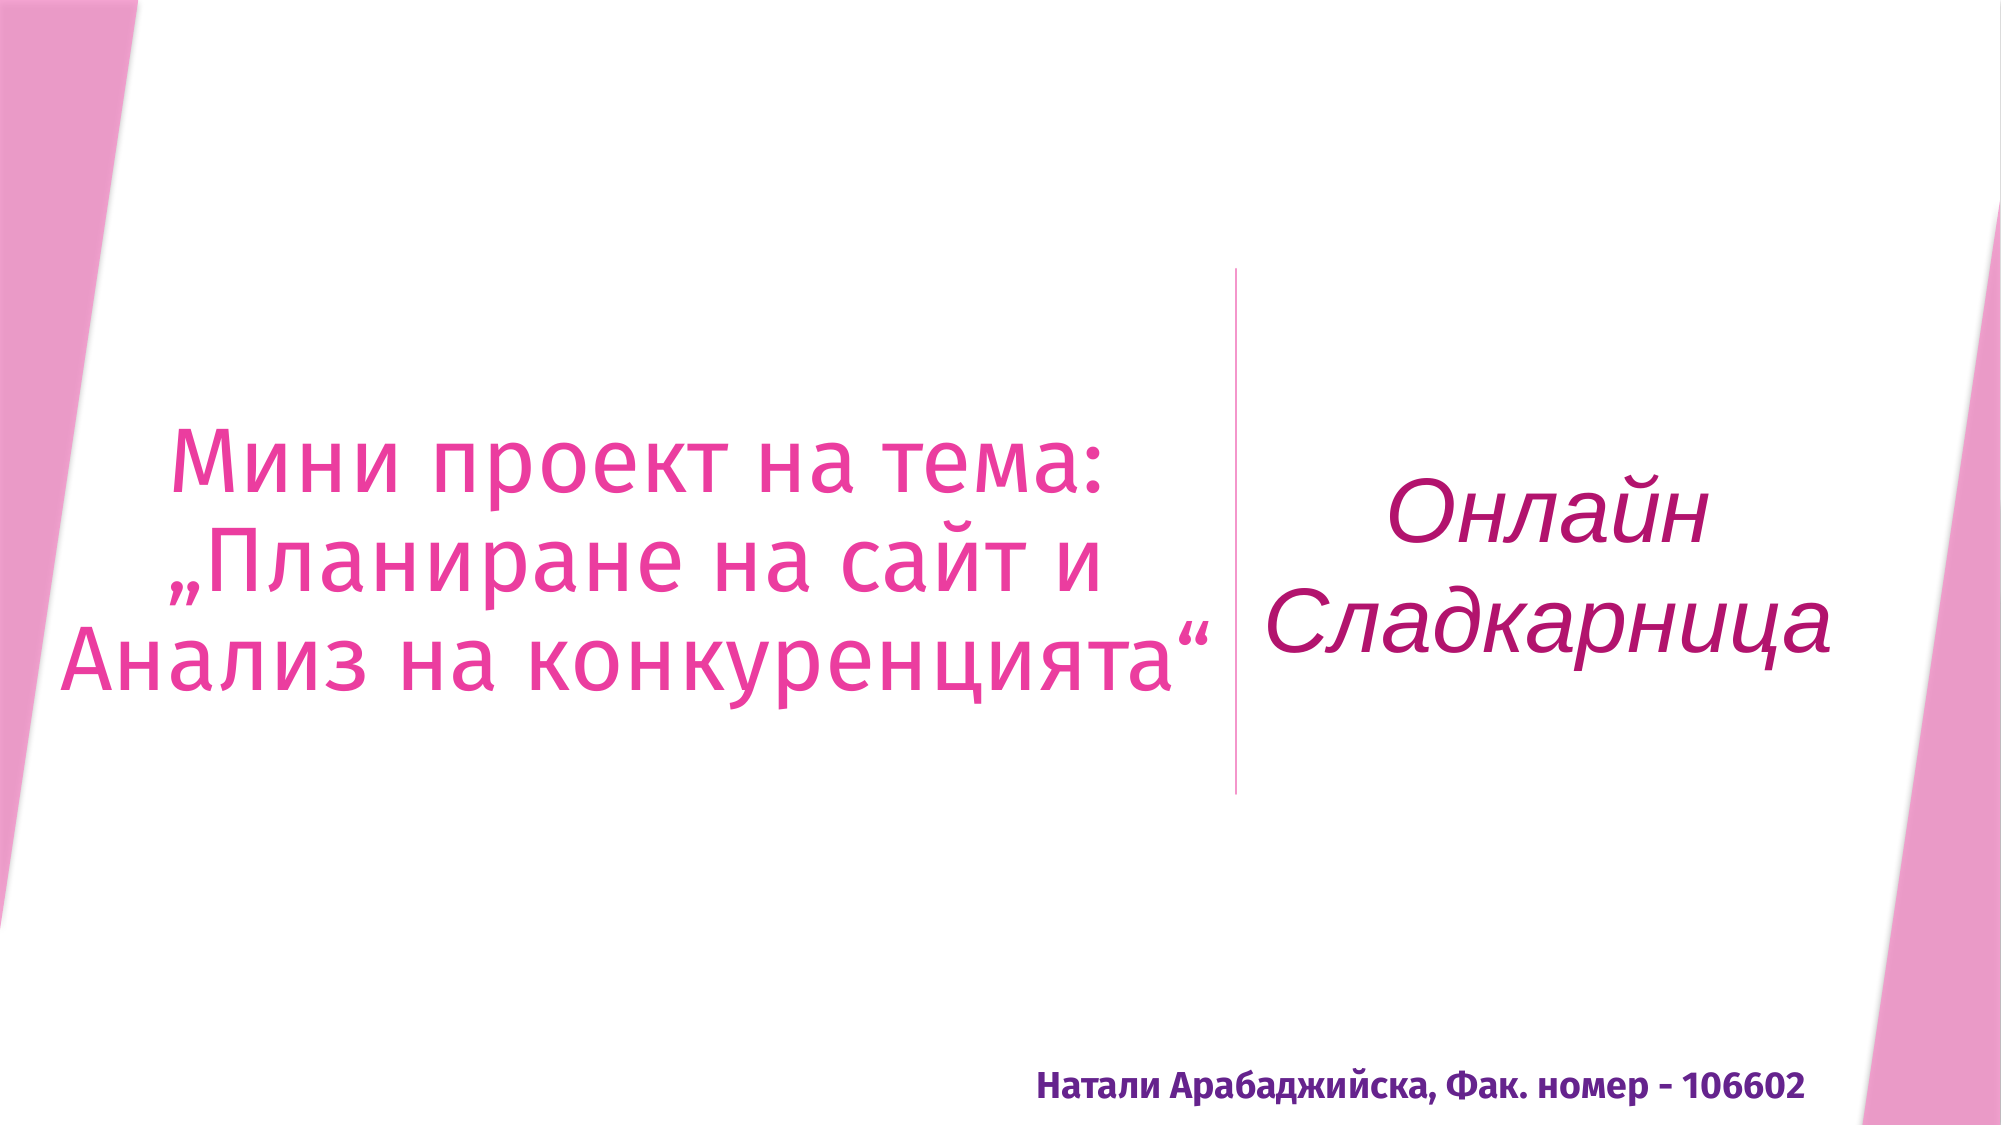

# Мини проект на тема: „Планиране на сайт и Анализ на конкуренцията“

Онлайн Сладкарница
Натали Арабаджийска, Фак. номер - 106602